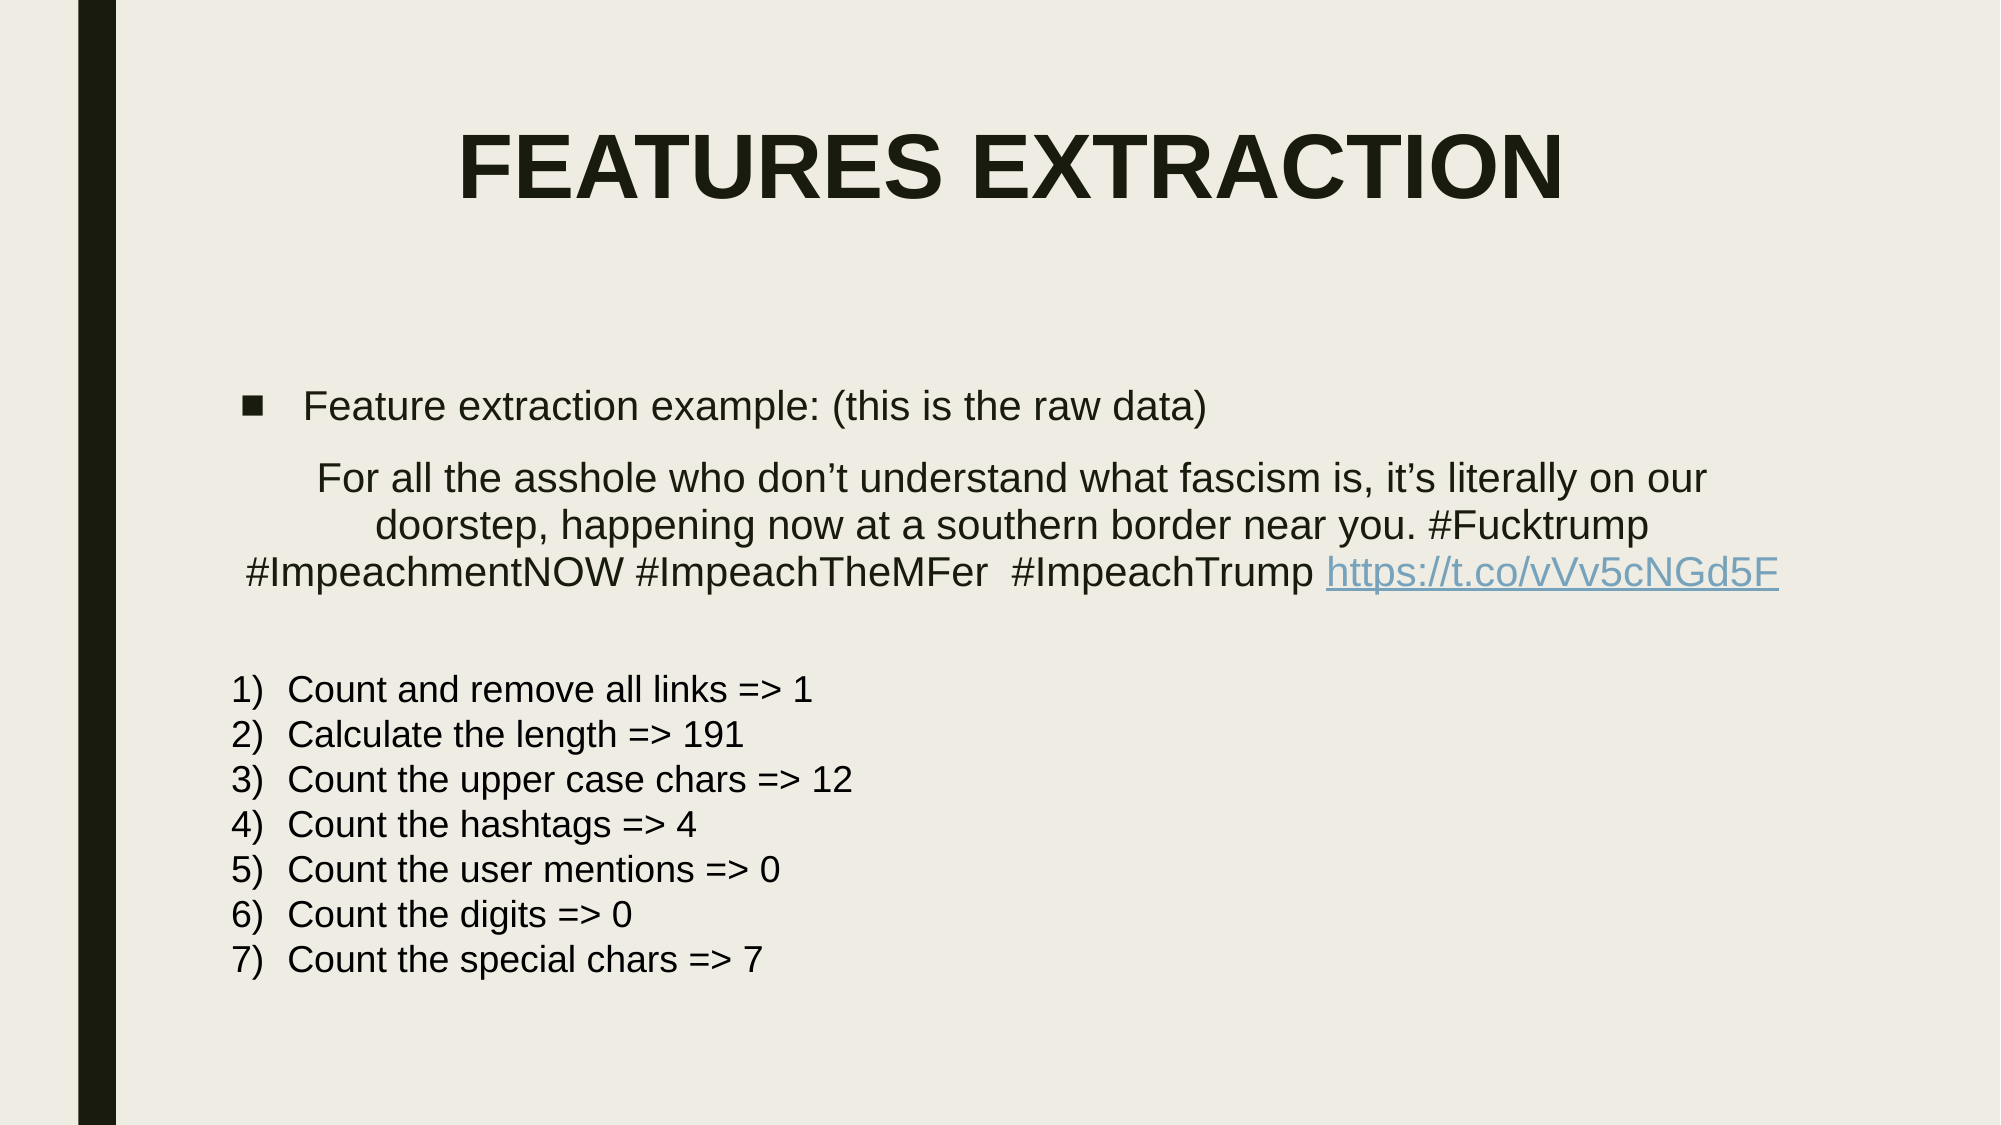

# FEATURES EXTRACTION
Feature extraction example: (this is the raw data)
For all the asshole who don’t understand what fascism is, it’s literally on our doorstep, happening now at a southern border near you. #Fucktrump #ImpeachmentNOW #ImpeachTheMFer  #ImpeachTrump https://t.co/vVv5cNGd5F

Count and remove all links => 1
Calculate the length => 191
Count the upper case chars => 12
Count the hashtags => 4
Count the user mentions => 0
Count the digits => 0
Count the special chars => 7